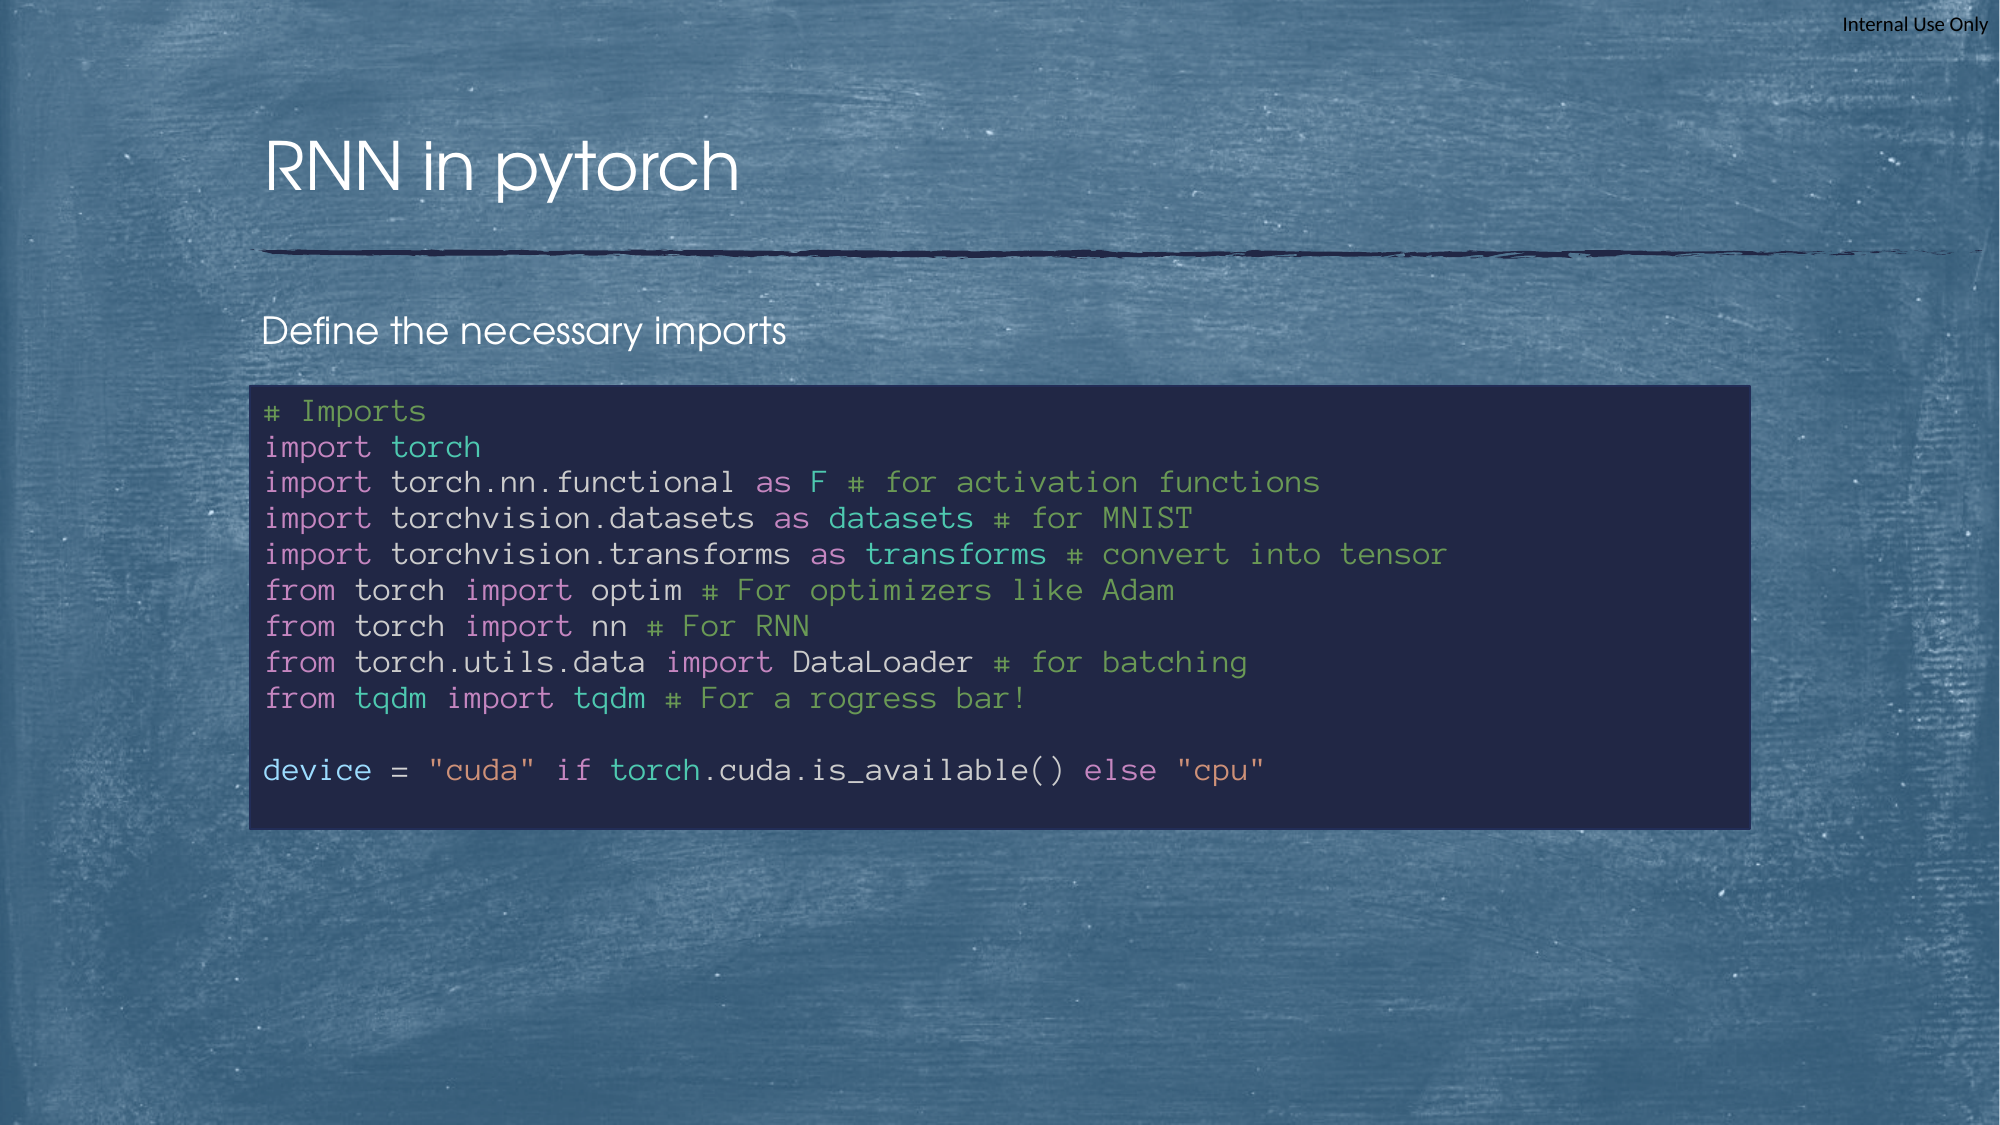

# RNN in pytorch
Define the necessary imports
# Imports
import torch
import torch.nn.functional as F # for activation functions
import torchvision.datasets as datasets # for MNIST
import torchvision.transforms as transforms # convert into tensor
from torch import optim # For optimizers like Adam
from torch import nn # For RNN
from torch.utils.data import DataLoader # for batching
from tqdm import tqdm # For a rogress bar!

device = "cuda" if torch.cuda.is_available() else "cpu"